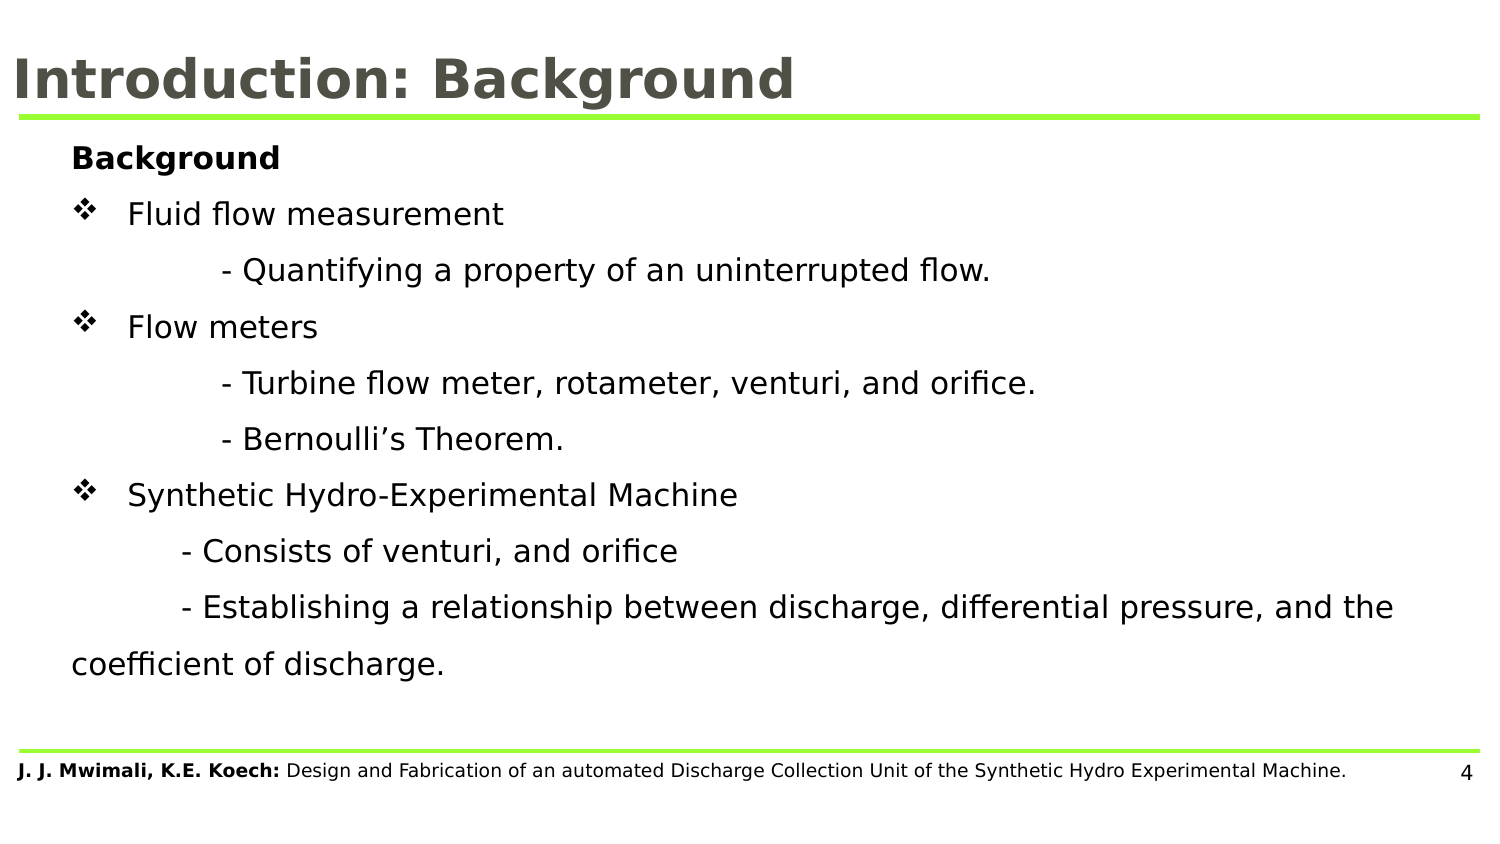

# Introduction: Background
Background
Fluid flow measurement
- Quantifying a property of an uninterrupted flow.
Flow meters
- Turbine flow meter, rotameter, venturi, and orifice.
- Bernoulli’s Theorem.
Synthetic Hydro-Experimental Machine
           - Consists of venturi, and orifice
           - Establishing a relationship between discharge, differential pressure, and the coefficient of discharge.